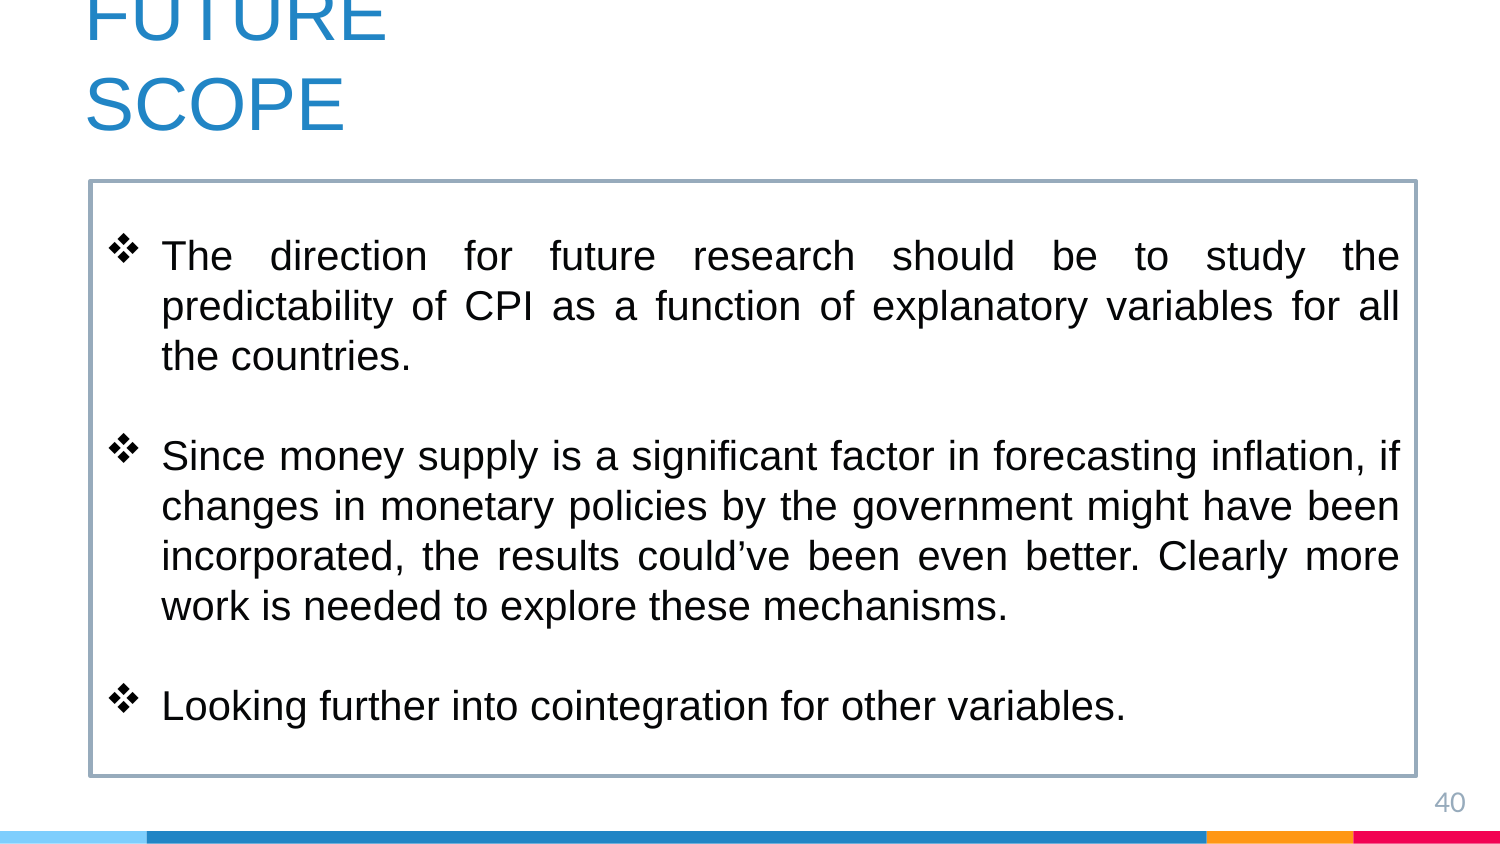

FUTURE SCOPE
The direction for future research should be to study the predictability of CPI as a function of explanatory variables for all the countries.

Since money supply is a significant factor in forecasting inflation, if changes in monetary policies by the government might have been incorporated, the results could’ve been even better. Clearly more work is needed to explore these mechanisms.

Looking further into cointegration for other variables.
40